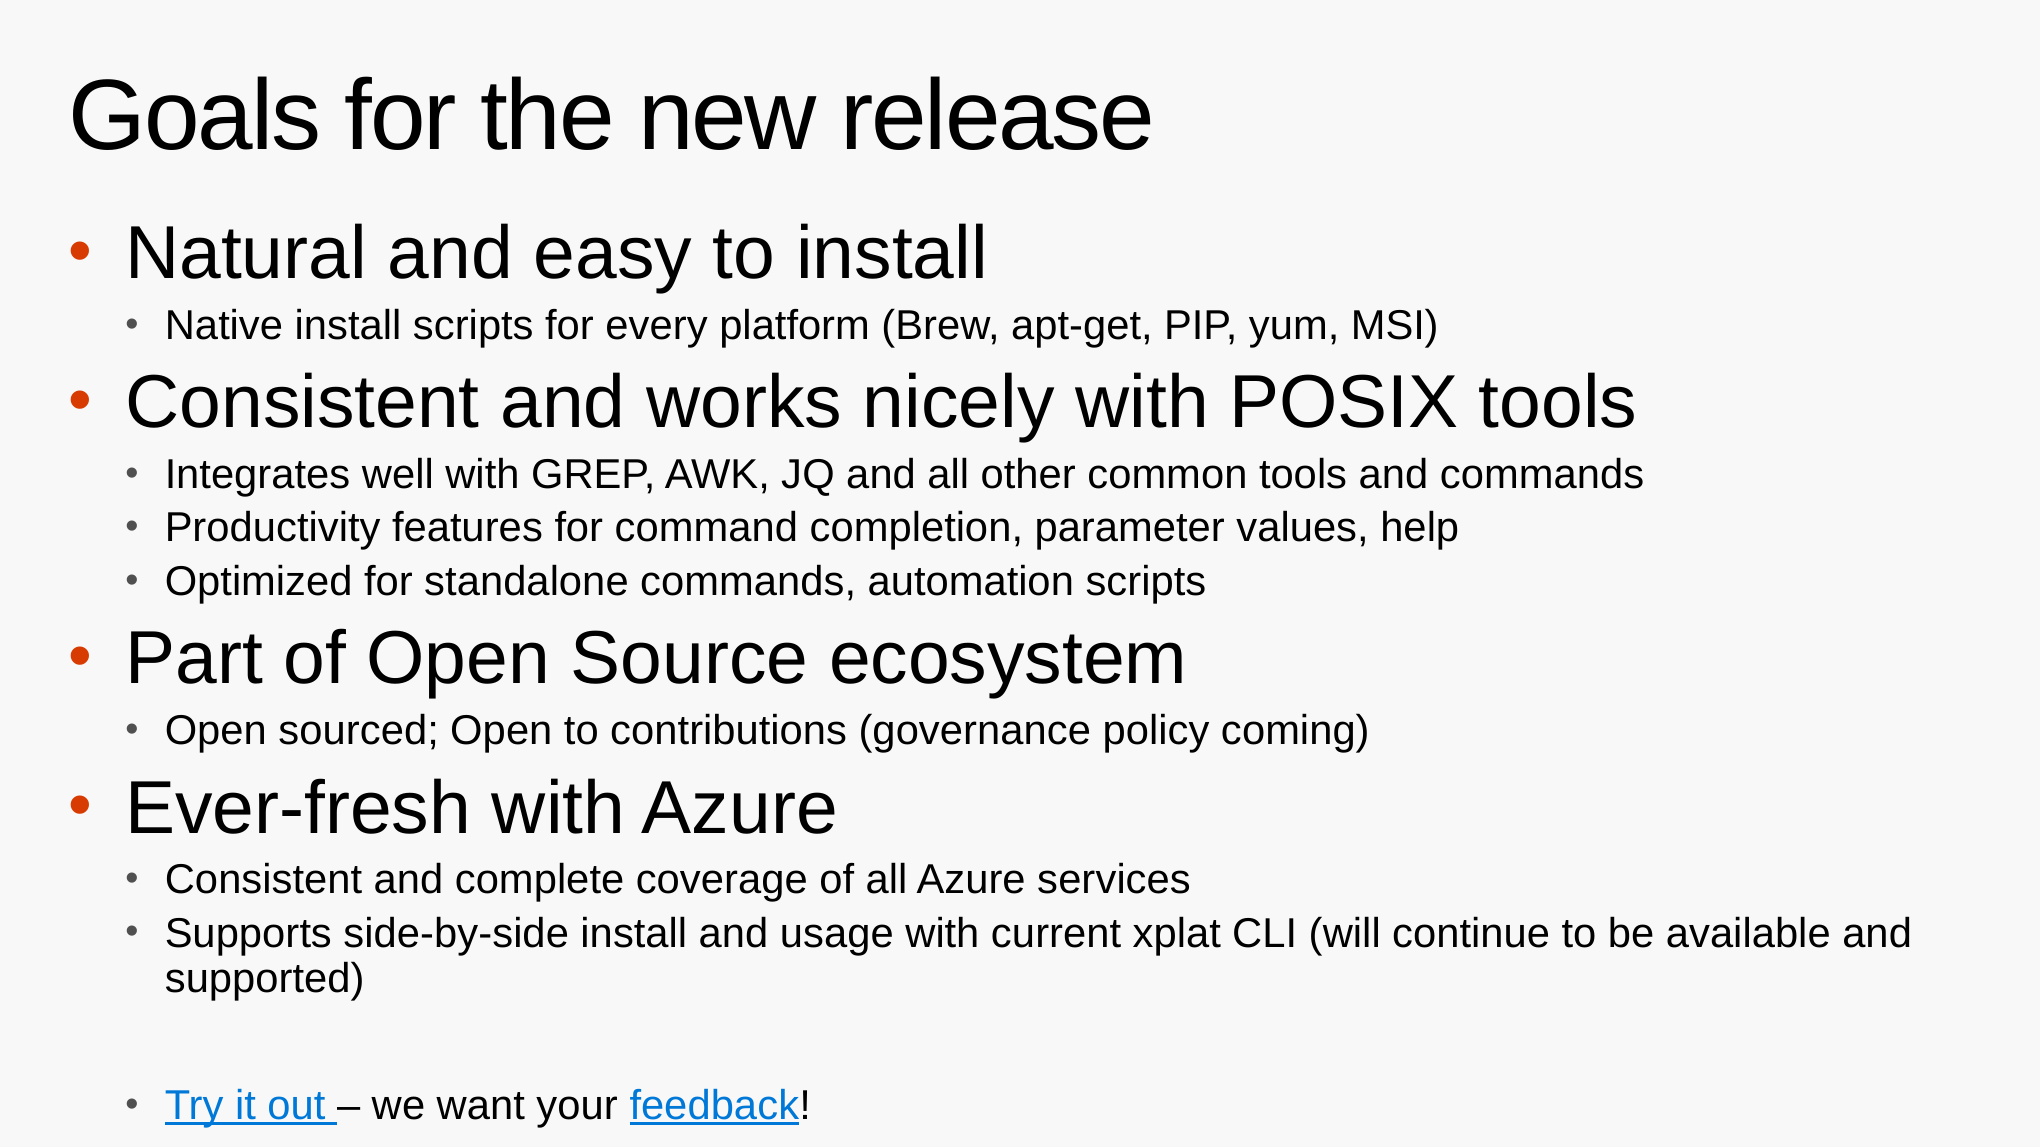

# Goals for the new release
Natural and easy to install
Native install scripts for every platform (Brew, apt-get, PIP, yum, MSI)
Consistent and works nicely with POSIX tools
Integrates well with GREP, AWK, JQ and all other common tools and commands
Productivity features for command completion, parameter values, help
Optimized for standalone commands, automation scripts
Part of Open Source ecosystem
Open sourced; Open to contributions (governance policy coming)
Ever-fresh with Azure
Consistent and complete coverage of all Azure services
Supports side-by-side install and usage with current xplat CLI (will continue to be available and supported)

Try it out – we want your feedback!